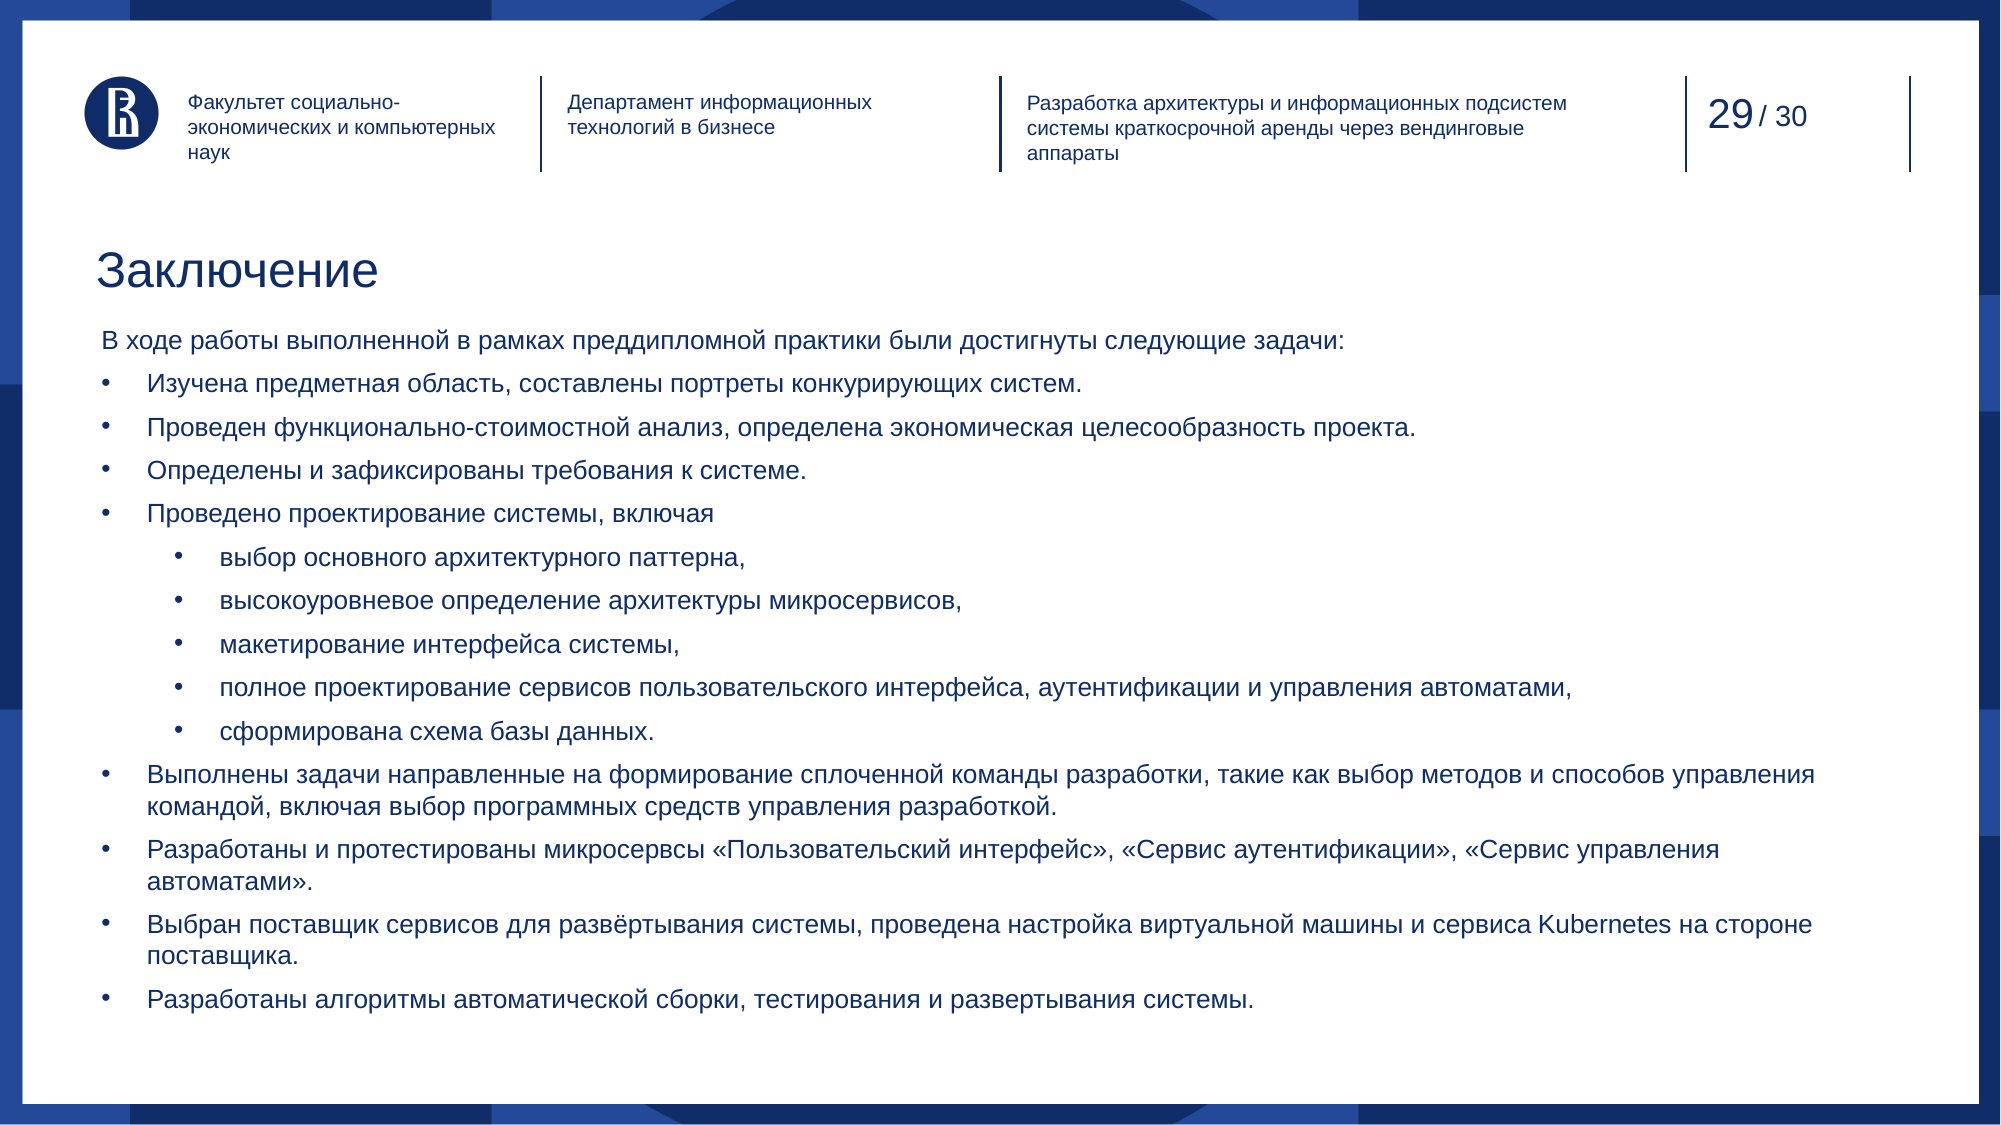

Факультет социально-экономических и компьютерных наук
Департамент информационных технологий в бизнесе
/ 30
Разработка архитектуры и информационных подсистем системы краткосрочной аренды через вендинговые аппараты
# Заключение
В ходе работы выполненной в рамках преддипломной практики были достигнуты следующие задачи:
Изучена предметная область, составлены портреты конкурирующих систем.
Проведен функционально-стоимостной анализ, определена экономическая целесообразность проекта.
Определены и зафиксированы требования к системе.
Проведено проектирование системы, включая
выбор основного архитектурного паттерна,
высокоуровневое определение архитектуры микросервисов,
макетирование интерфейса системы,
полное проектирование сервисов пользовательского интерфейса, аутентификации и управления автоматами,
сформирована схема базы данных.
Выполнены задачи направленные на формирование сплоченной команды разработки, такие как выбор методов и способов управления командой, включая выбор программных средств управления разработкой.
Разработаны и протестированы микросервсы «Пользовательский интерфейс», «Сервис аутентификации», «Сервис управления автоматами».
Выбран поставщик сервисов для развёртывания системы, проведена настройка виртуальной машины и сервиса Kubernetes на стороне поставщика.
Разработаны алгоритмы автоматической сборки, тестирования и развертывания системы.